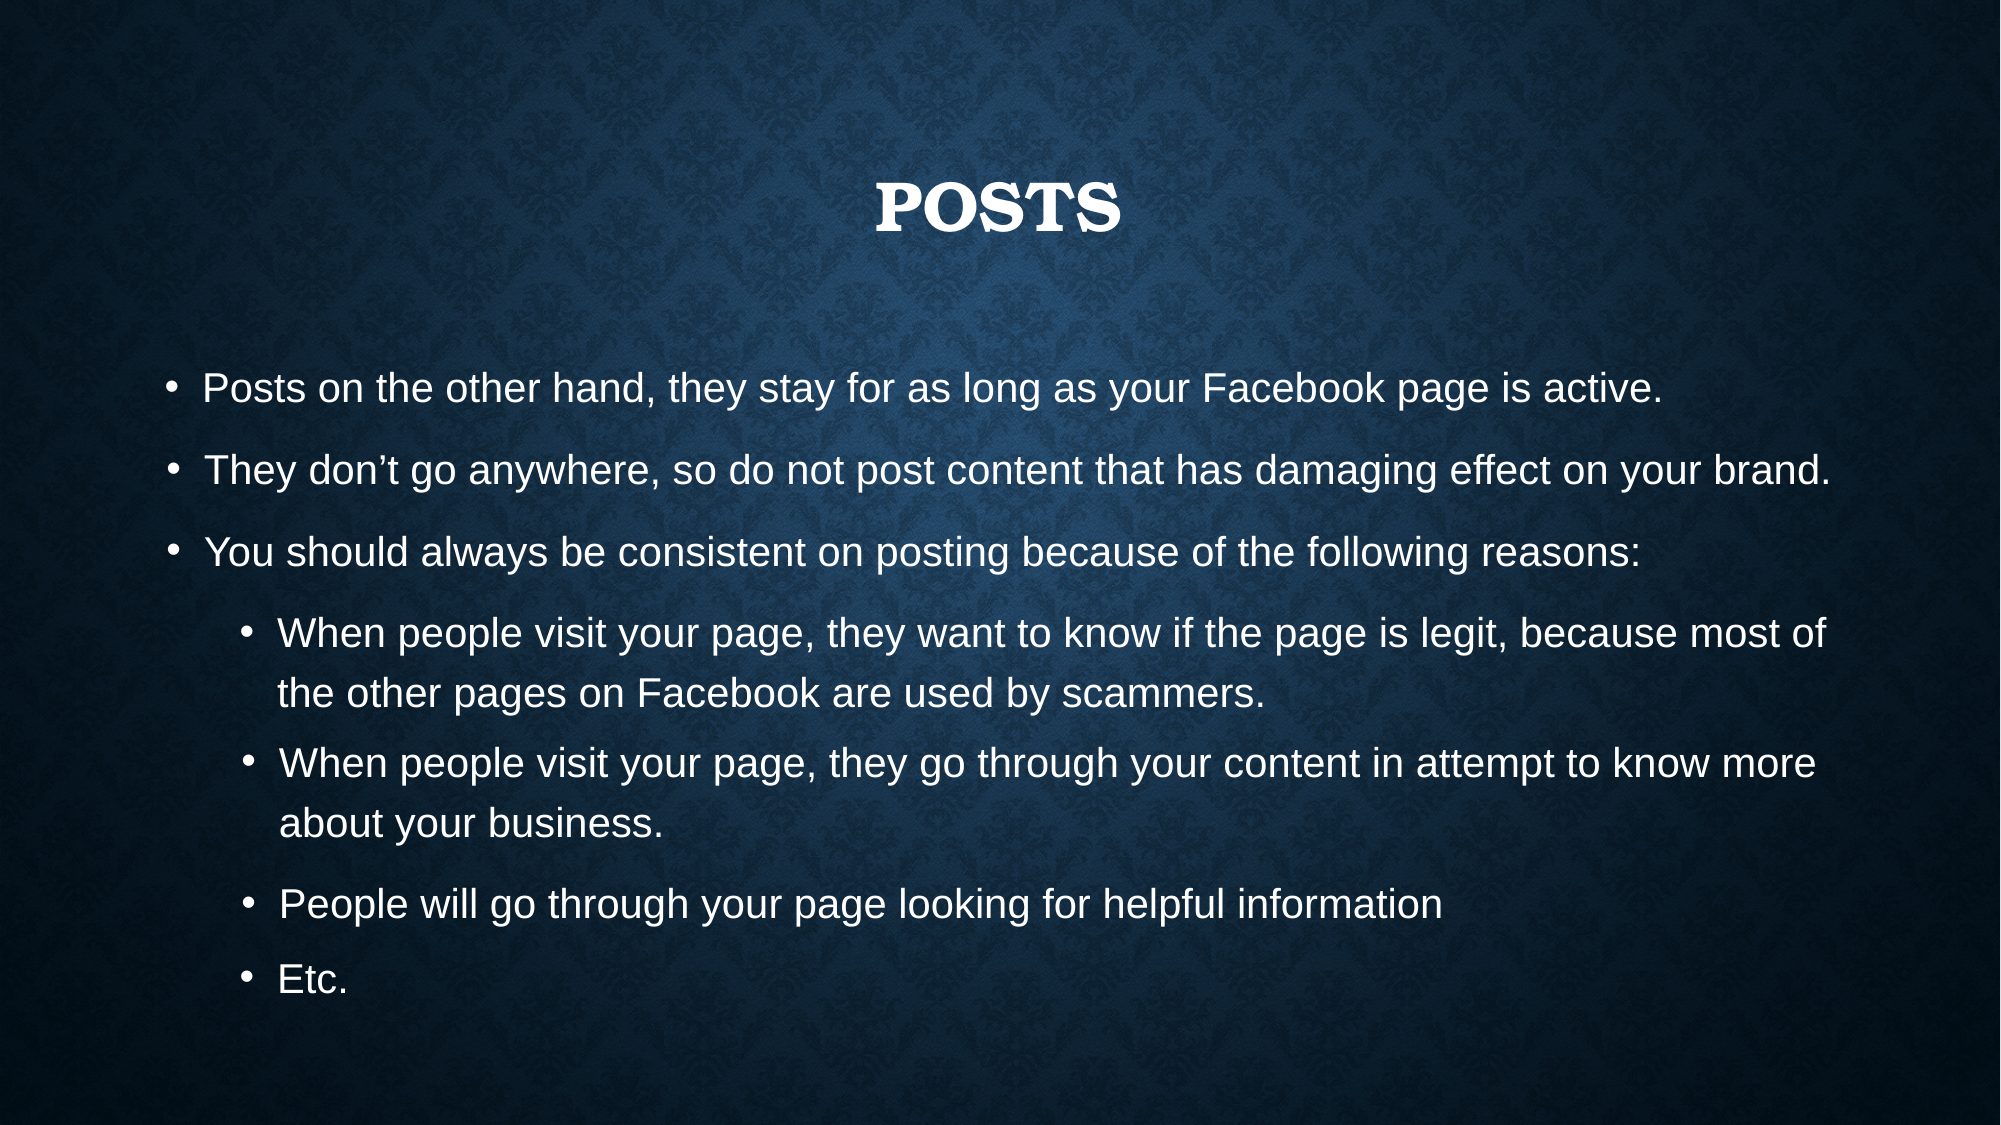

# posts
Posts on the other hand, they stay for as long as your Facebook page is active.
They don’t go anywhere, so do not post content that has damaging effect on your brand.
You should always be consistent on posting because of the following reasons:
When people visit your page, they want to know if the page is legit, because most of the other pages on Facebook are used by scammers.
When people visit your page, they go through your content in attempt to know more about your business.
People will go through your page looking for helpful information

Etc.